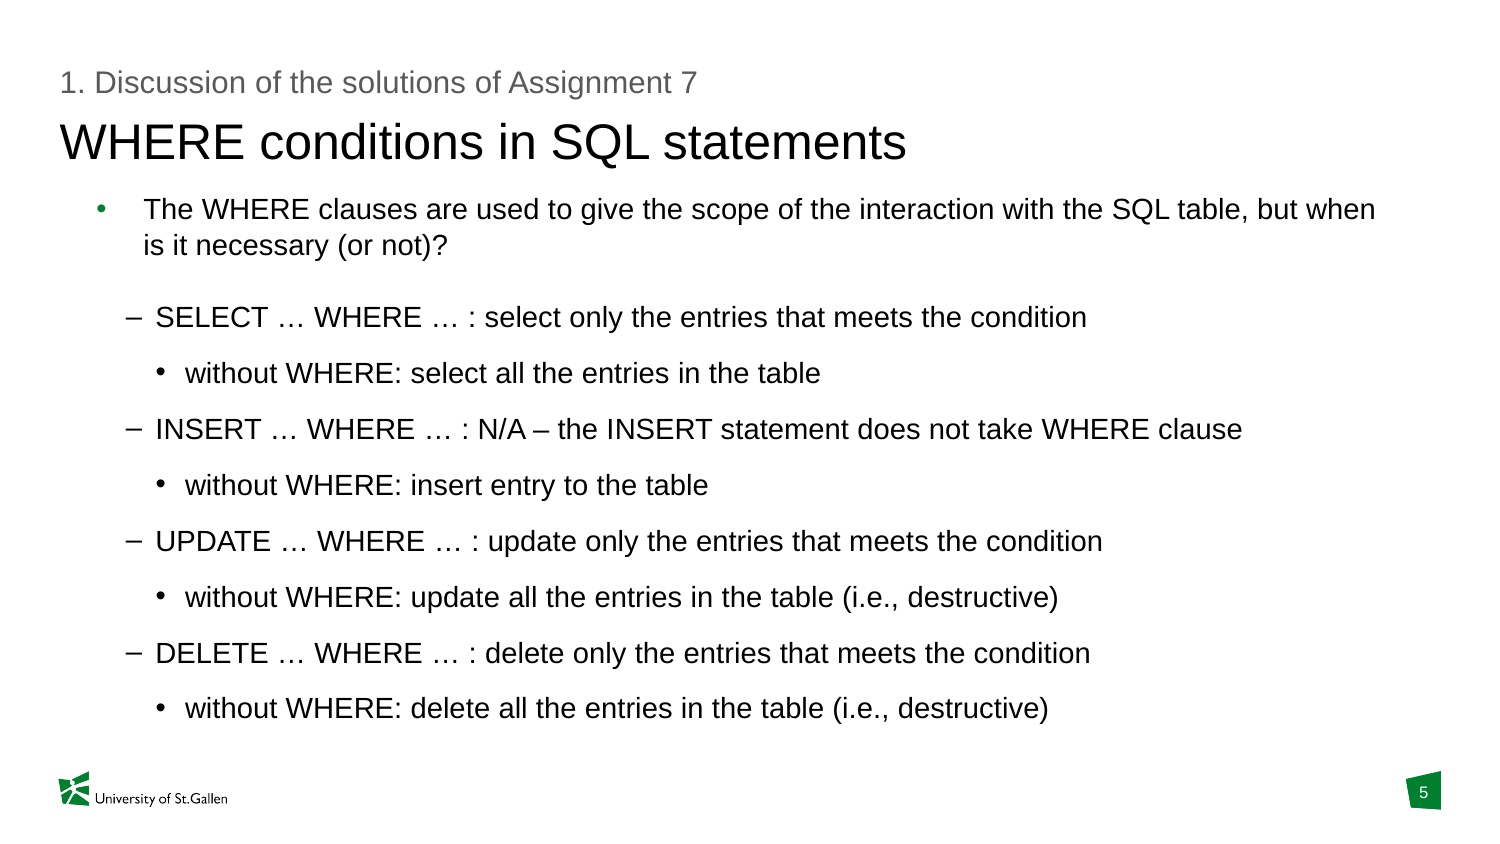

1. Discussion of the solutions of Assignment 7
# WHERE conditions in SQL statements
The WHERE clauses are used to give the scope of the interaction with the SQL table, but when is it necessary (or not)?
SELECT … WHERE … : select only the entries that meets the condition
without WHERE: select all the entries in the table
INSERT … WHERE … : N/A – the INSERT statement does not take WHERE clause
without WHERE: insert entry to the table
UPDATE … WHERE … : update only the entries that meets the condition
without WHERE: update all the entries in the table (i.e., destructive)
DELETE … WHERE … : delete only the entries that meets the condition
without WHERE: delete all the entries in the table (i.e., destructive)
5